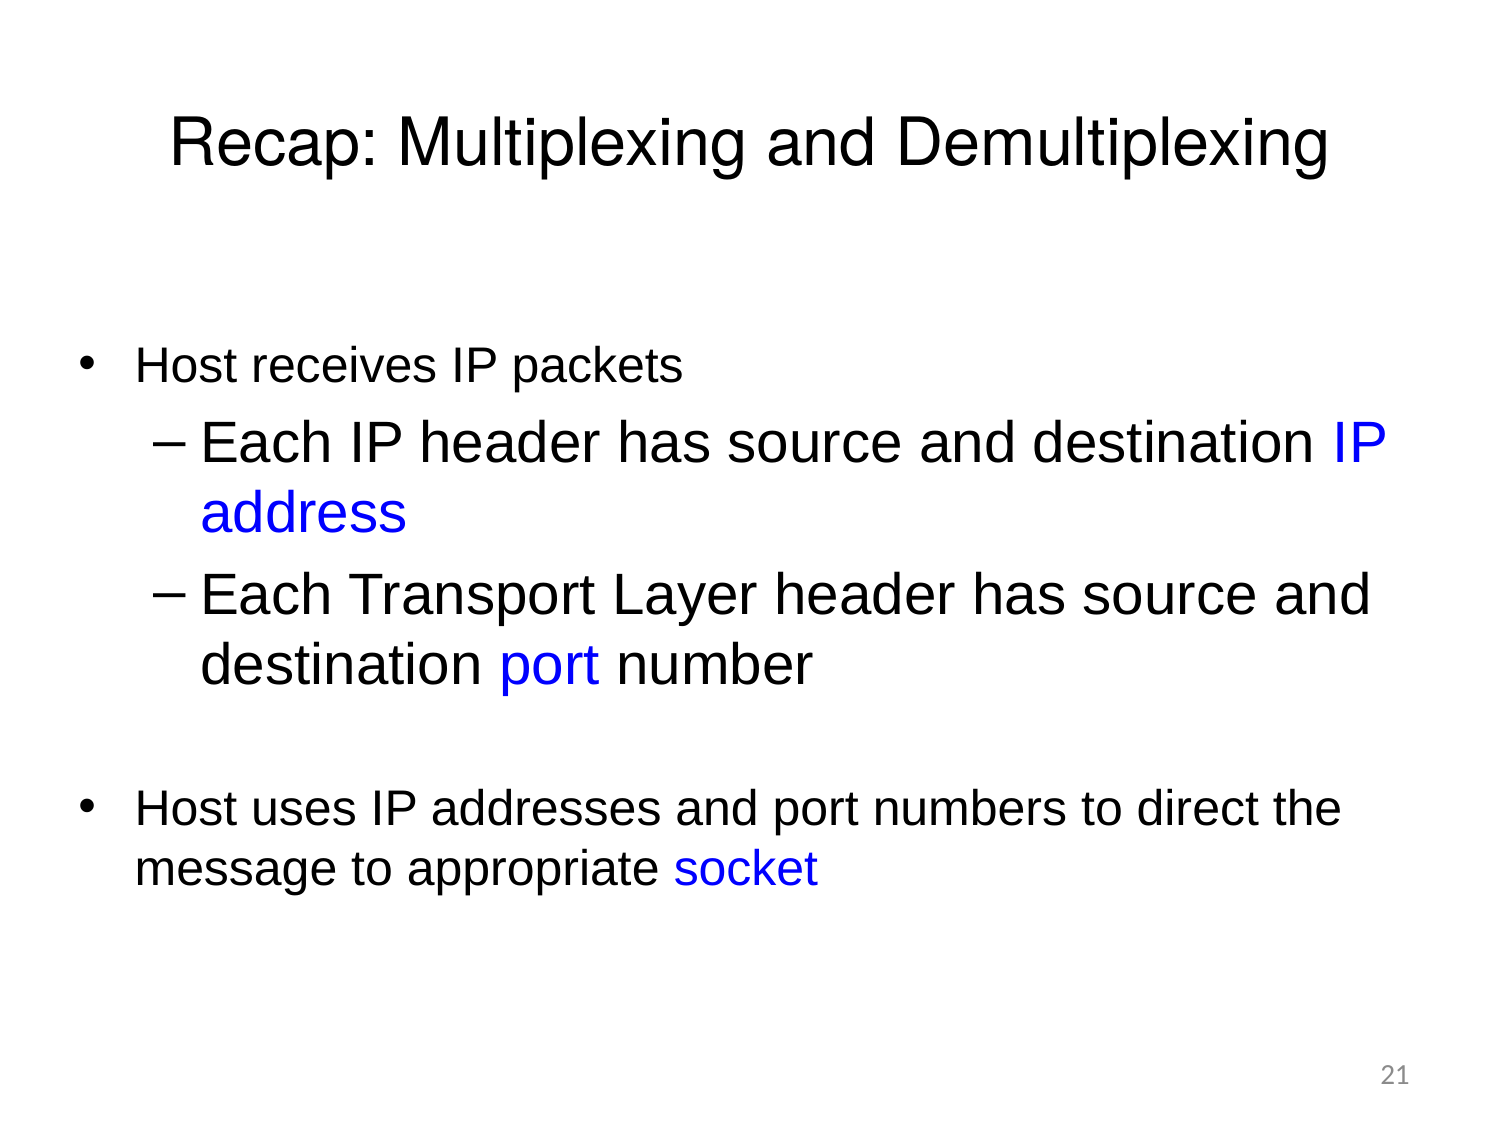

# Recap: Multiplexing and Demultiplexing
Host receives IP packets
Each IP header has source and destination IP address
Each Transport Layer header has source and destination port number

Host uses IP addresses and port numbers to direct the message to appropriate socket
21